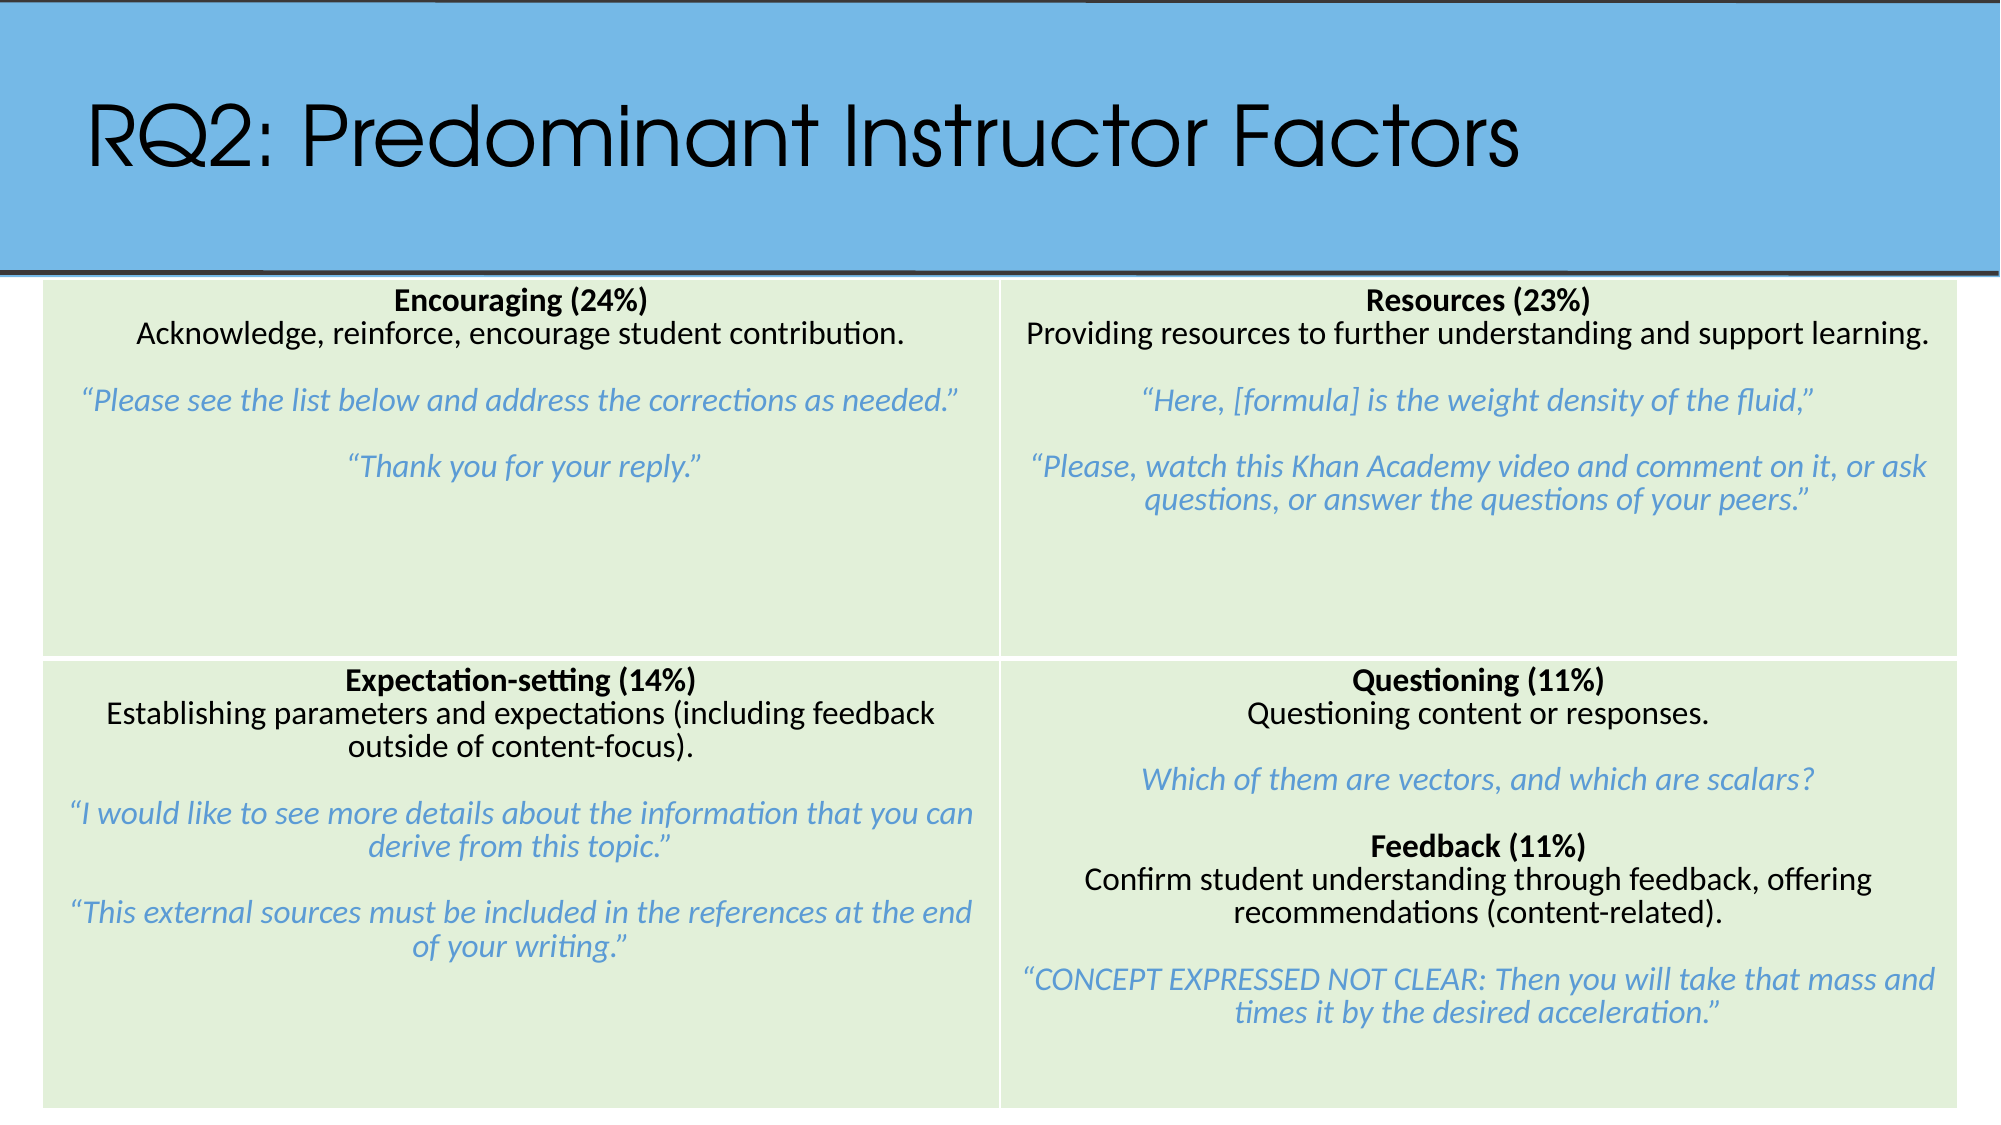

# RQ2: Predominant Instructor Factors
| Encouraging (24%) Acknowledge, reinforce, encourage student contribution. “Please see the list below and address the corrections as needed.” “Thank you for your reply.” | Resources (23%) Providing resources to further understanding and support learning. “Here, [formula] is the weight density of the fluid,” “Please, watch this Khan Academy video and comment on it, or ask questions, or answer the questions of your peers.” |
| --- | --- |
| Expectation-setting (14%) Establishing parameters and expectations (including feedback outside of content-focus). “I would like to see more details about the information that you can derive from this topic.” “This external sources must be included in the references at the end of your writing.” | Questioning (11%) Questioning content or responses. Which of them are vectors, and which are scalars? Feedback (11%) Confirm student understanding through feedback, offering recommendations (content-related). “CONCEPT EXPRESSED NOT CLEAR: Then you will take that mass and times it by the desired acceleration.” |